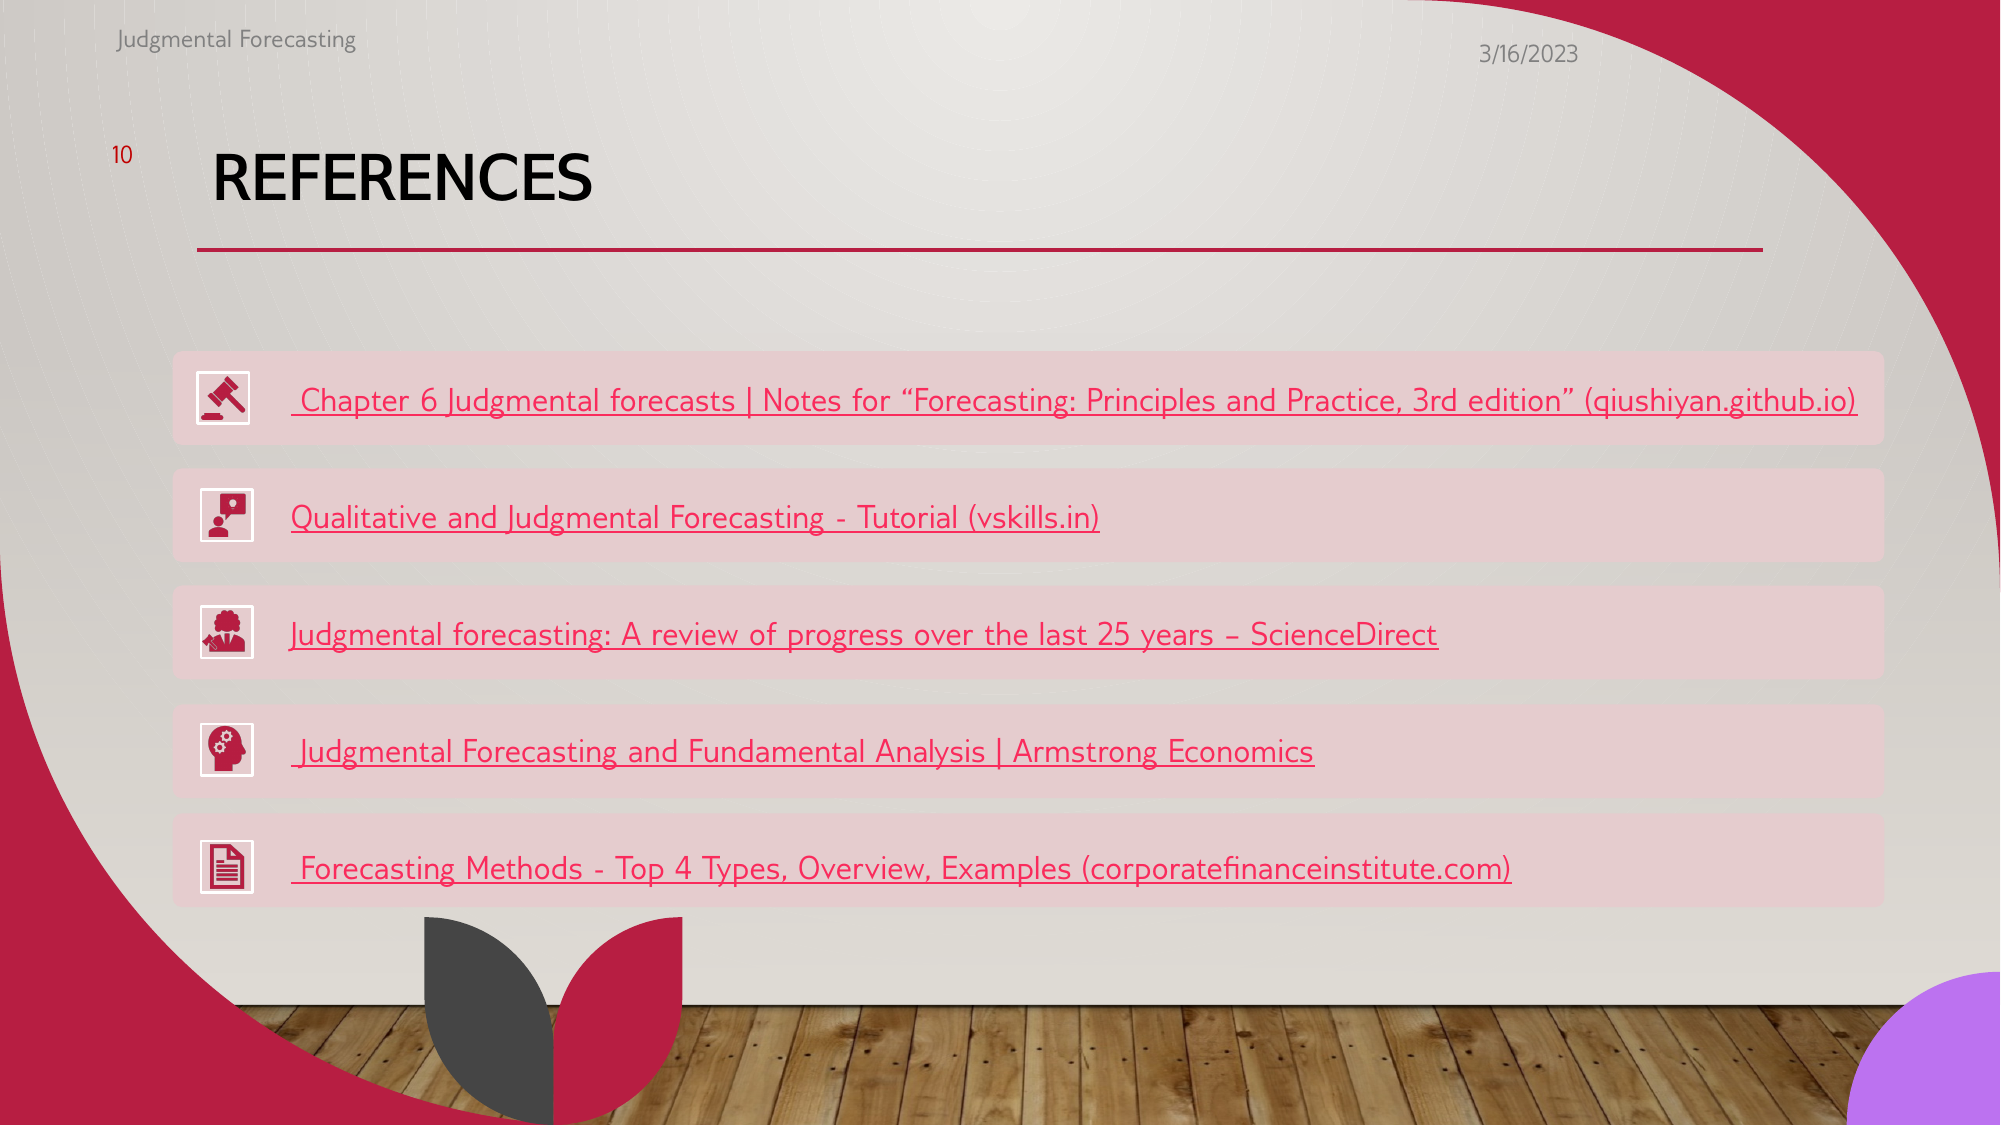

# REFERENCES
3/16/2023
Judgmental Forecasting

10
 Chapter 6 Judgmental forecasts | Notes for “Forecasting: Principles and Practice, 3rd edition” (qiushiyan.github.io)
Qualitative and Judgmental Forecasting - Tutorial (vskills.in)
Judgmental forecasting: A review of progress over the last 25 years – ScienceDirect
 Judgmental Forecasting and Fundamental Analysis | Armstrong Economics
 Forecasting Methods - Top 4 Types, Overview, Examples (corporatefinanceinstitute.com)